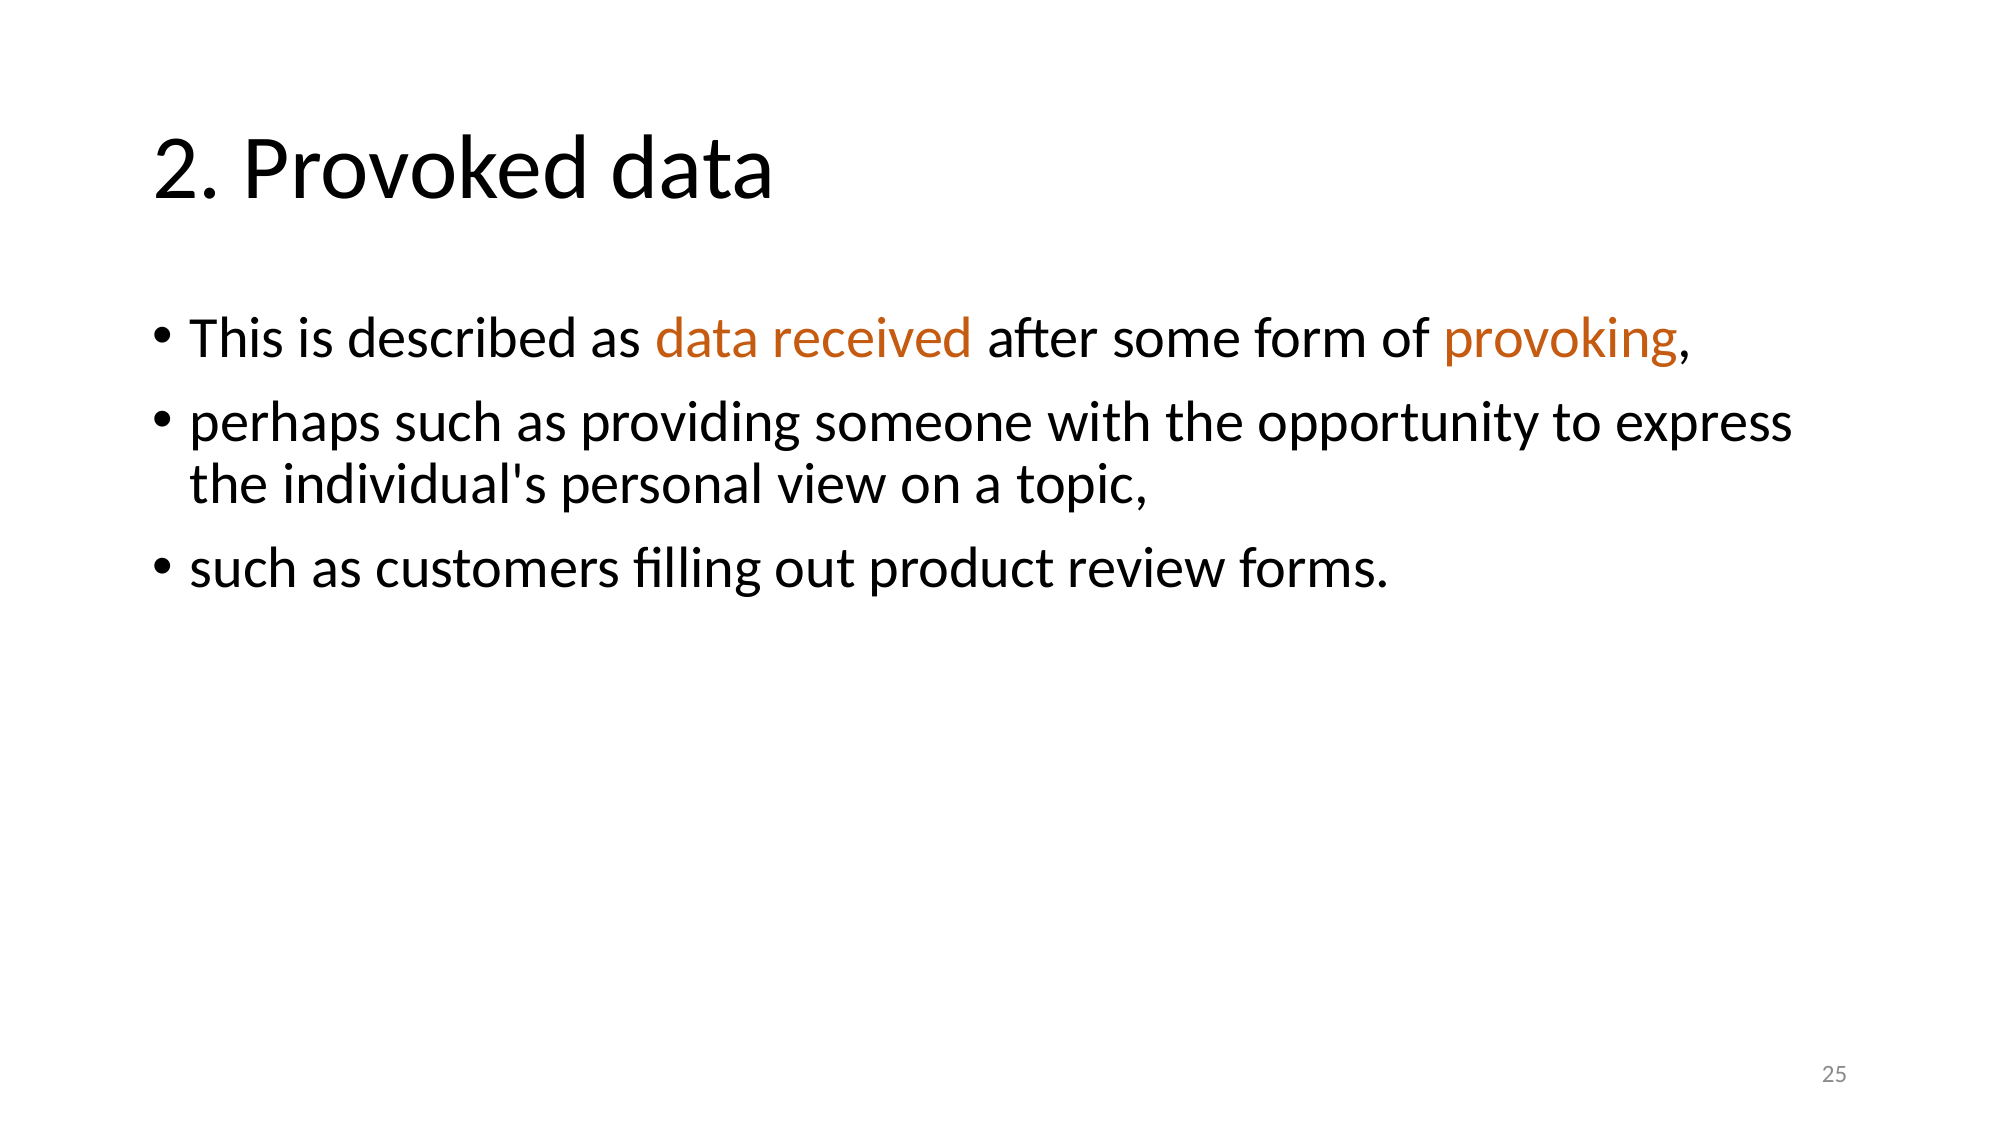

# 2. Provoked data
This is described as data received after some form of provoking,
perhaps such as providing someone with the opportunity to express the individual's personal view on a topic,
such as customers filling out product review forms.
25